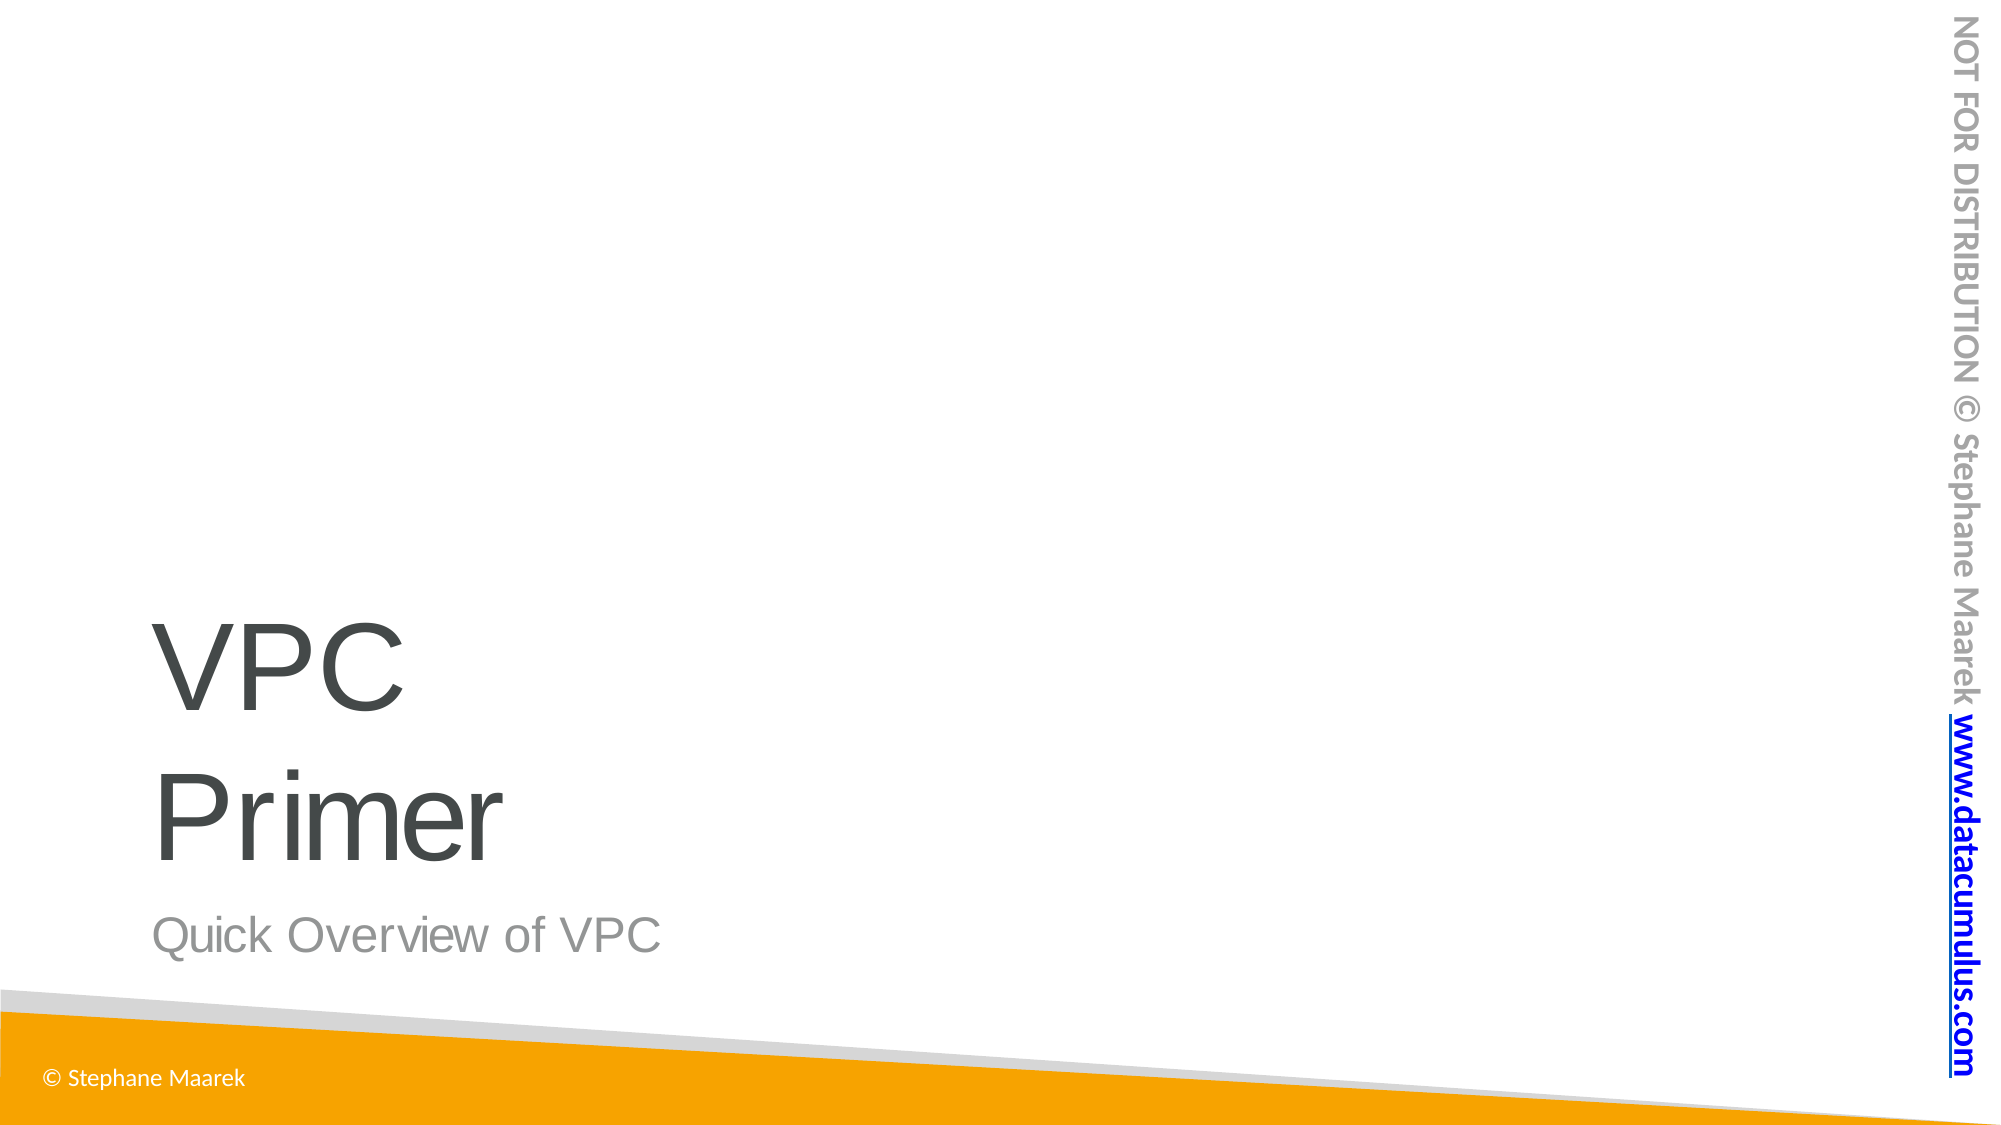

NOT FOR DISTRIBUTION © Stephane Maarek www.datacumulus.com
VPC Primer
Quick Overview of VPC
© Stephane Maarek